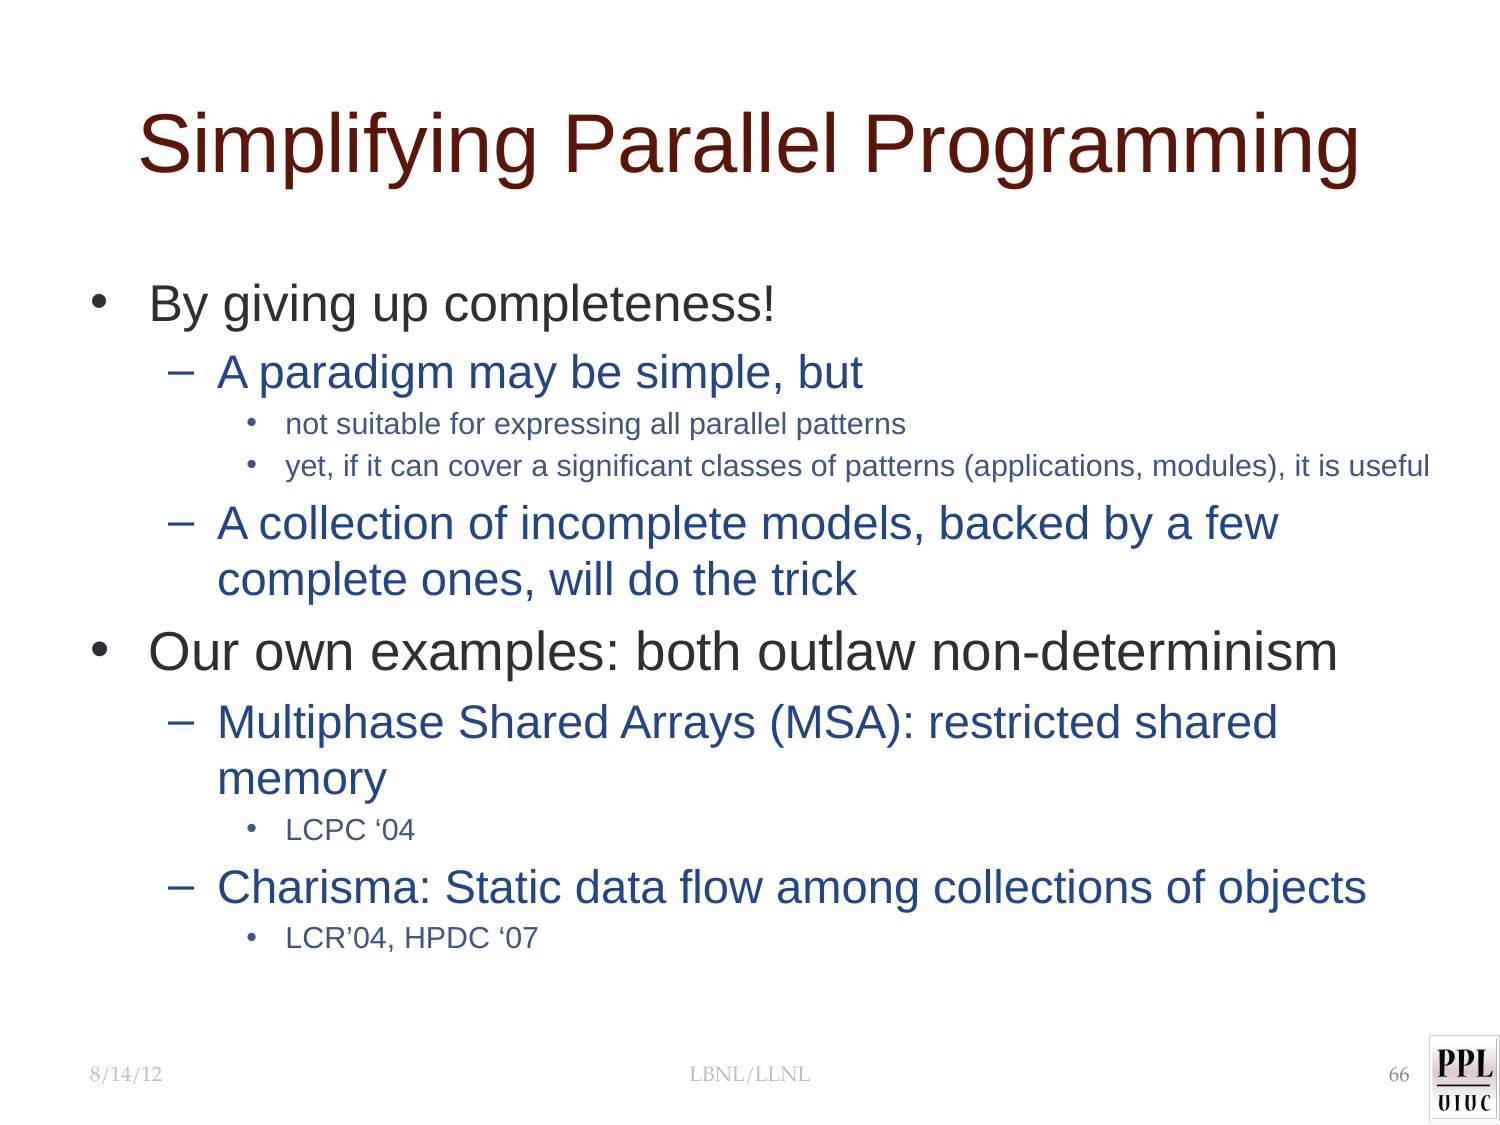

# Simplifying Parallel Programming
By giving up completeness!
A paradigm may be simple, but
not suitable for expressing all parallel patterns
yet, if it can cover a significant classes of patterns (applications, modules), it is useful
A collection of incomplete models, backed by a few complete ones, will do the trick
Our own examples: both outlaw non-determinism
Multiphase Shared Arrays (MSA): restricted shared memory
LCPC ‘04
Charisma: Static data flow among collections of objects
LCR’04, HPDC ‘07
8/14/12
LBNL/LLNL
66